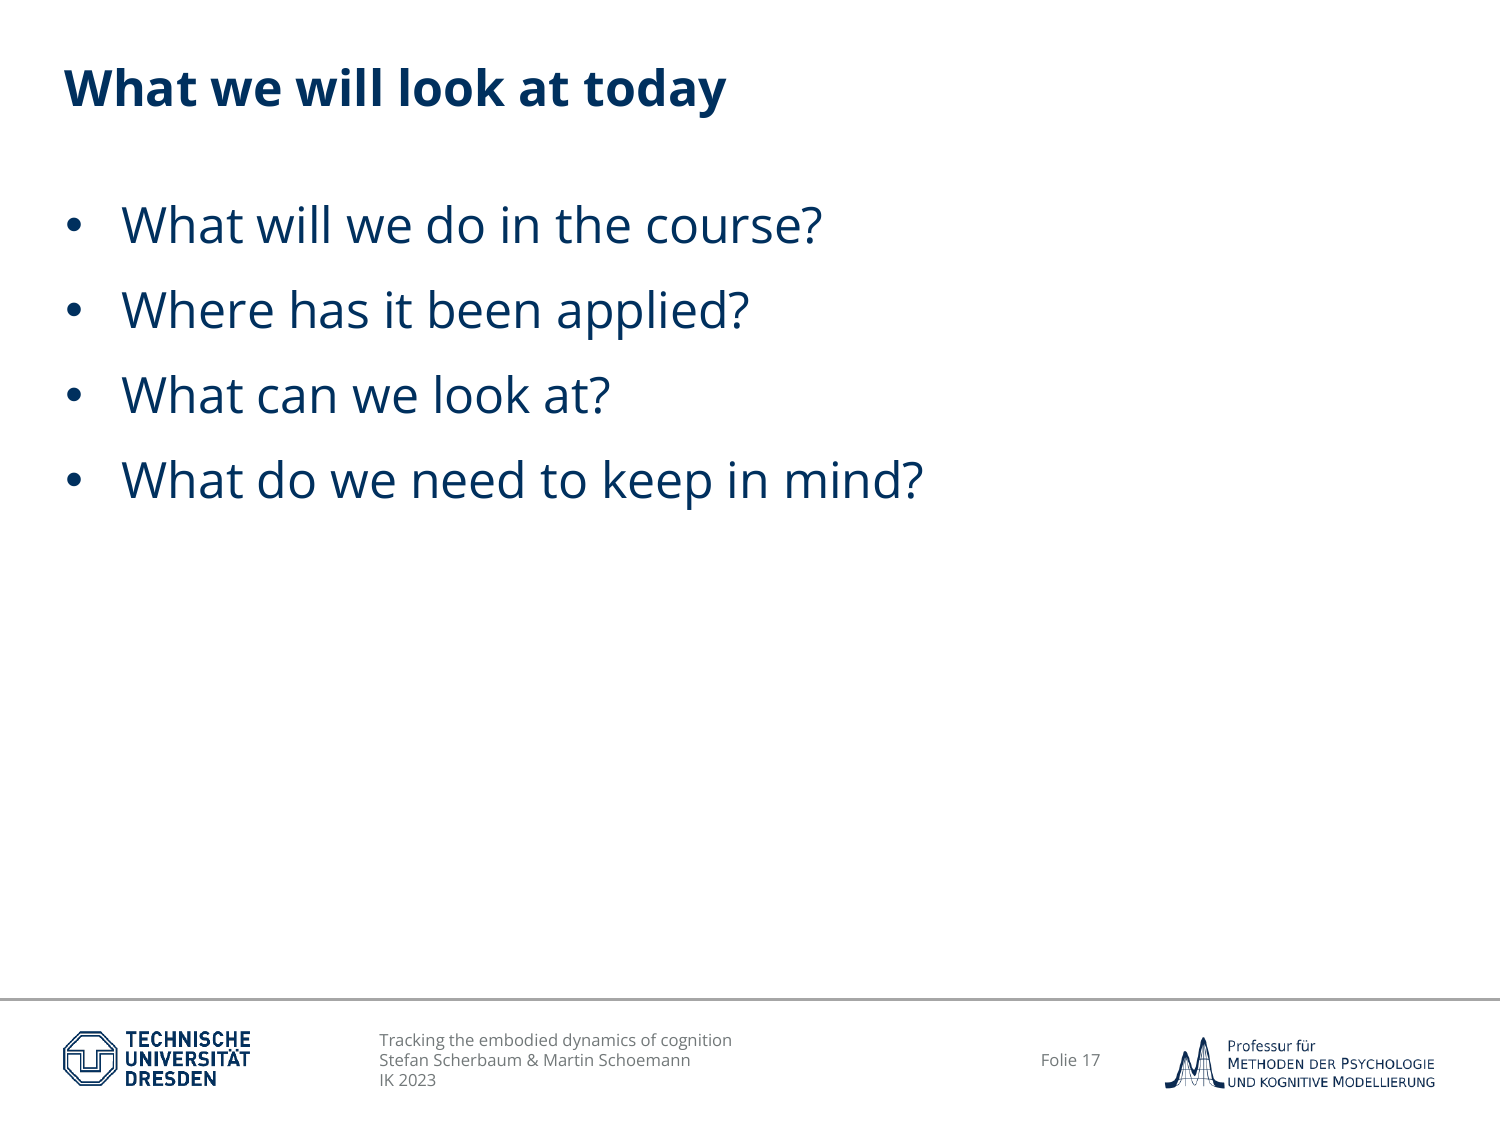

# What we will look at today
What will we do in the course?
Where has it been applied?
What can we look at?
What do we need to keep in mind?